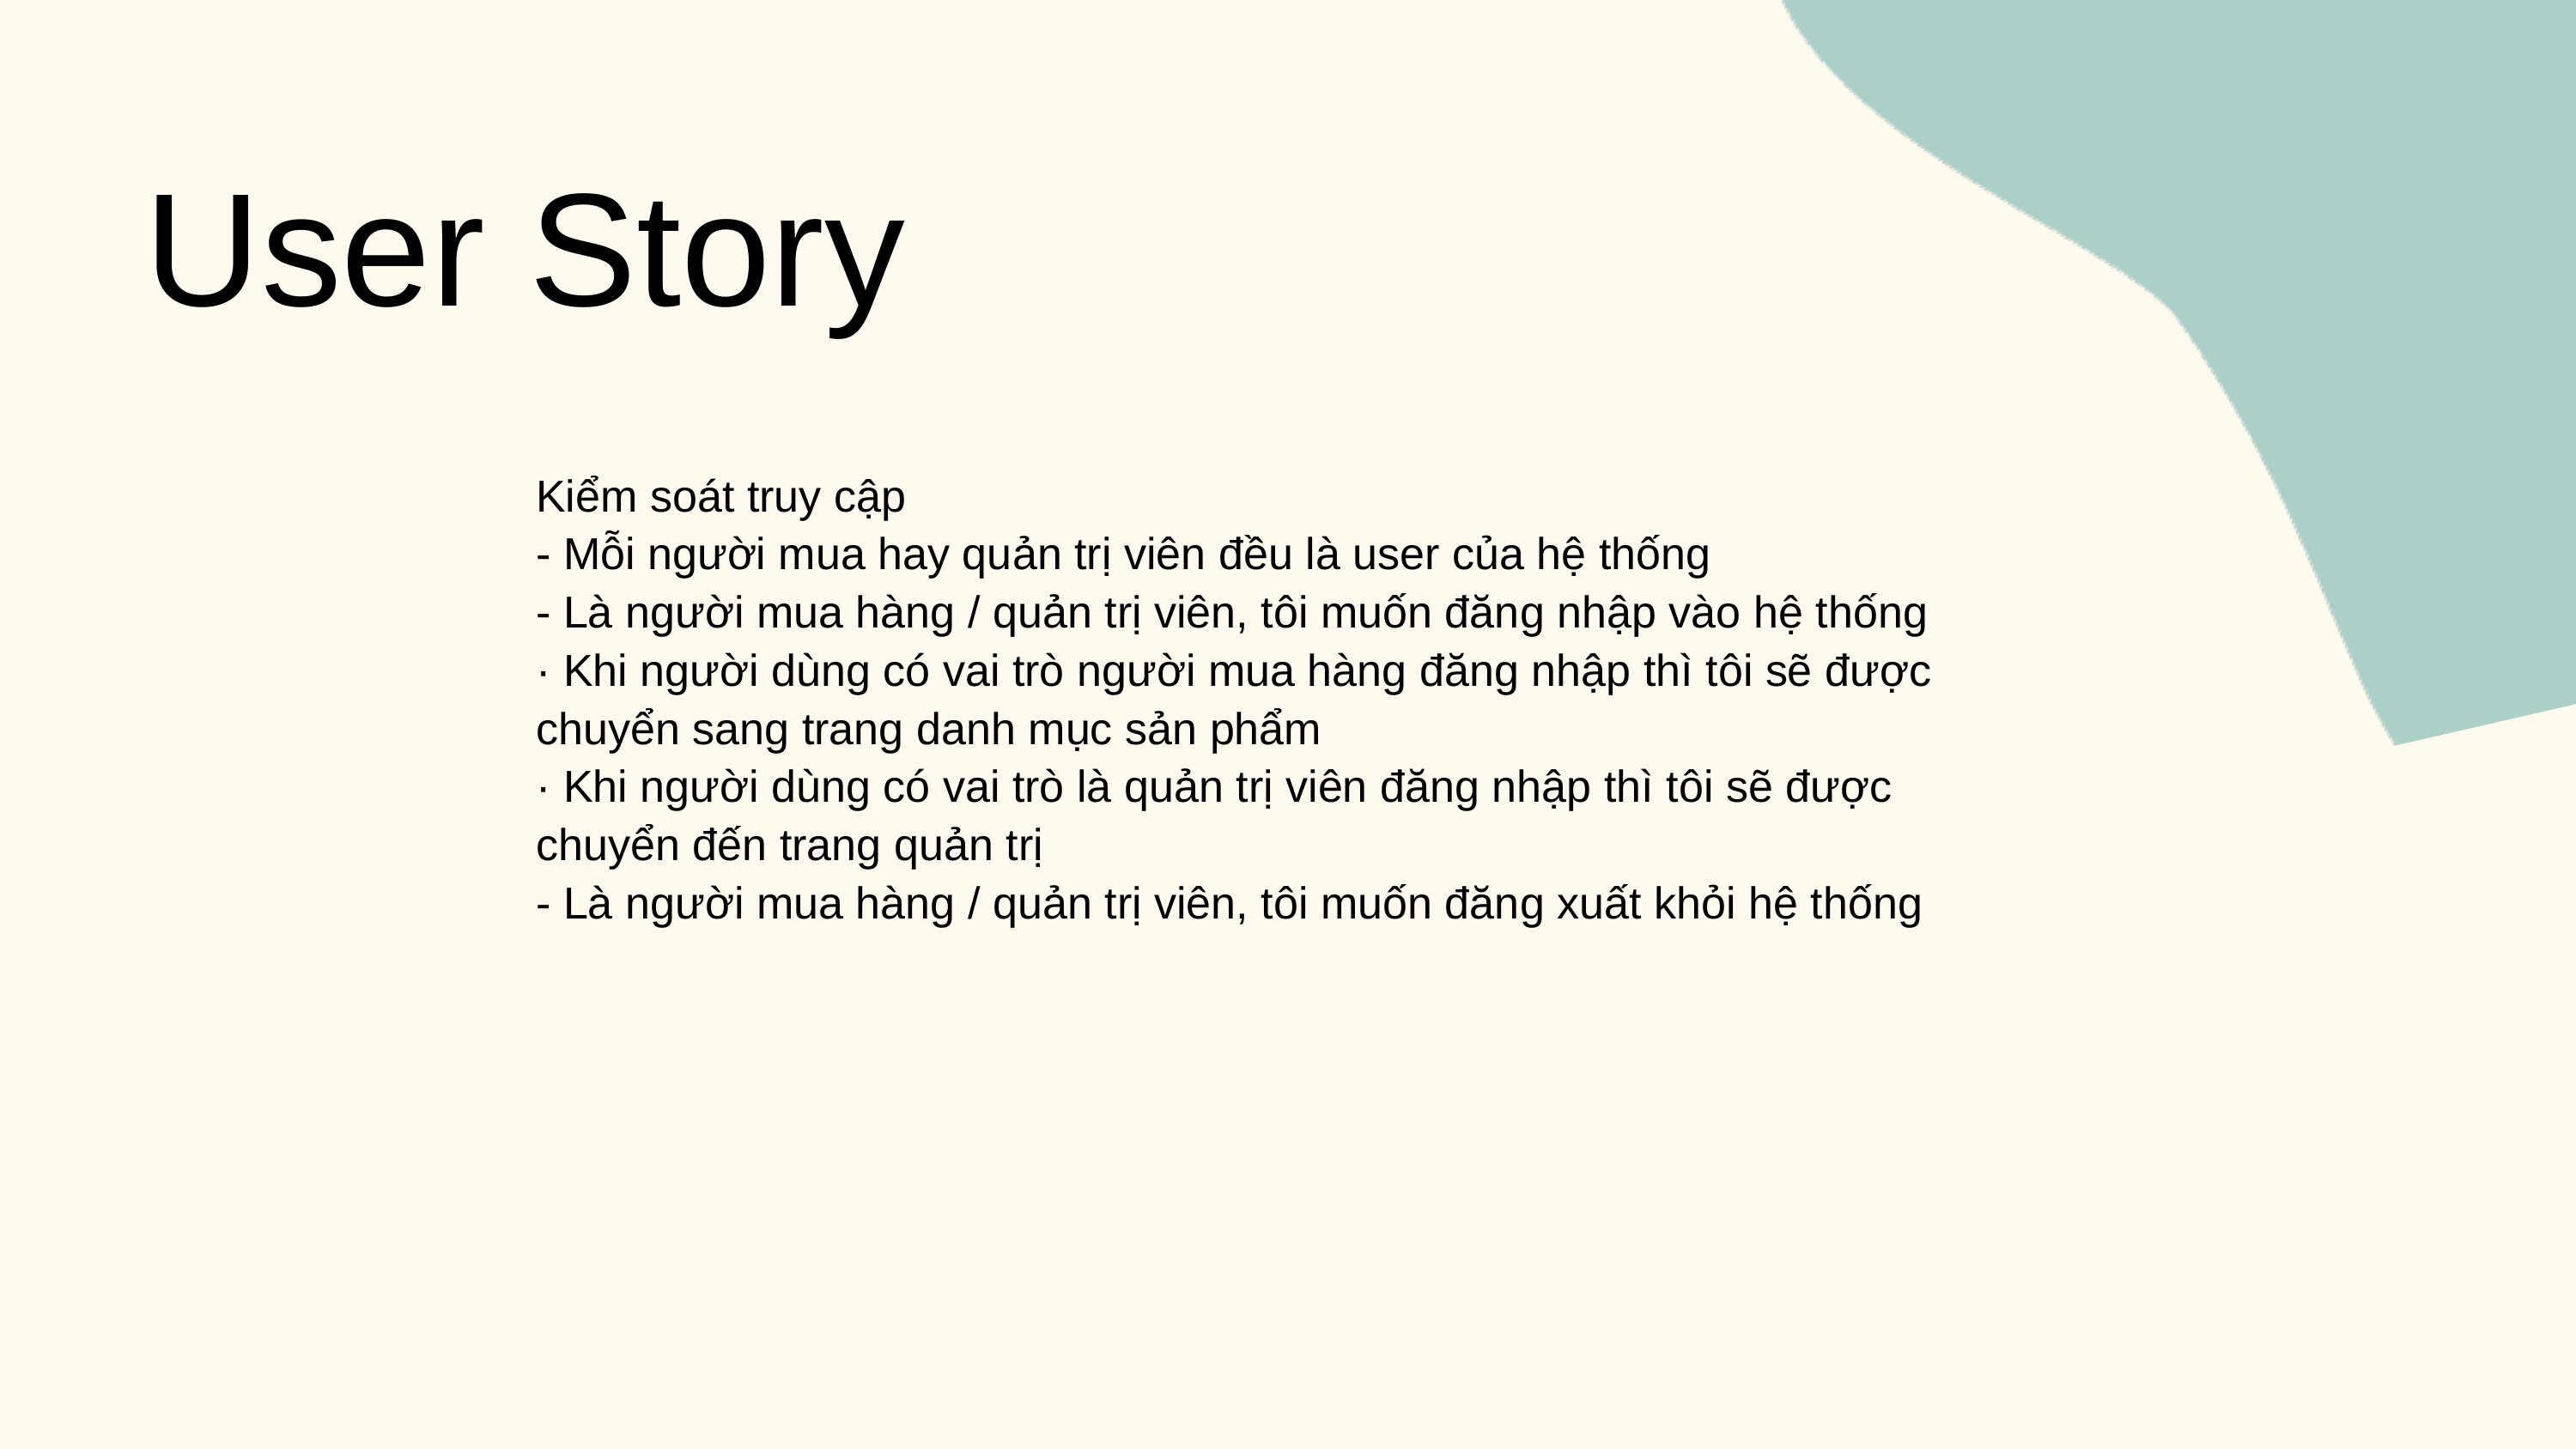

User Story
Kiểm soát truy cập
- Mỗi người mua hay quản trị viên đều là user của hệ thống
- Là người mua hàng / quản trị viên, tôi muốn đăng nhập vào hệ thống
· Khi người dùng có vai trò người mua hàng đăng nhập thì tôi sẽ được chuyển sang trang danh mục sản phẩm
· Khi người dùng có vai trò là quản trị viên đăng nhập thì tôi sẽ được chuyển đến trang quản trị
- Là người mua hàng / quản trị viên, tôi muốn đăng xuất khỏi hệ thống